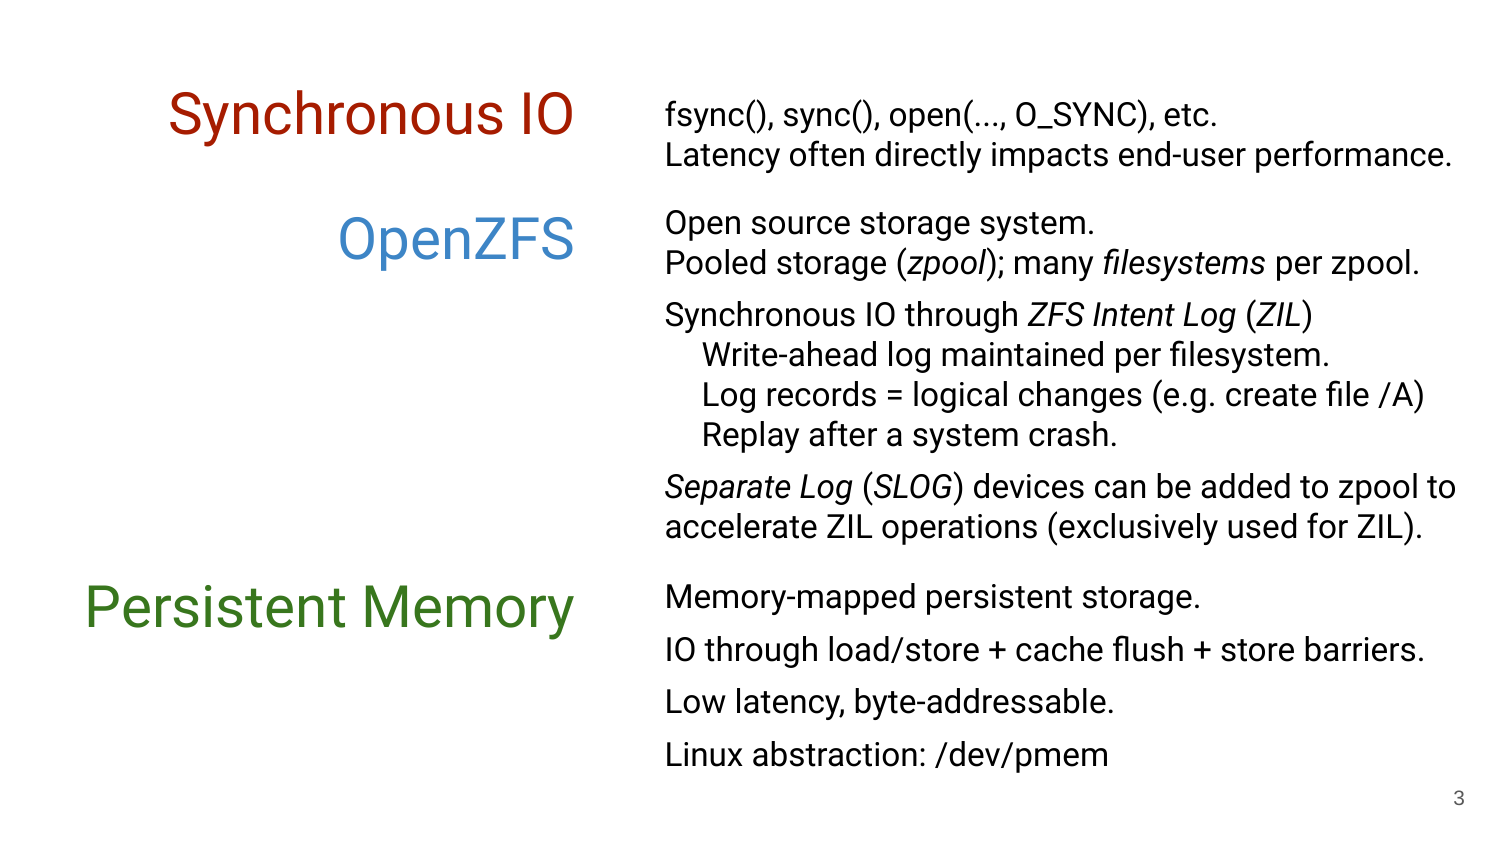

Synchronous IO
fsync(), sync(), open(..., O_SYNC), etc.
Latency often directly impacts end-user performance.
OpenZFS
Open source storage system.
Pooled storage (zpool); many filesystems per zpool.
Synchronous IO through ZFS Intent Log (ZIL)
Write-ahead log maintained per filesystem.
Log records = logical changes (e.g. create file /A)
Replay after a system crash.
Separate Log (SLOG) devices can be added to zpool to accelerate ZIL operations (exclusively used for ZIL).
Persistent Memory
Memory-mapped persistent storage.
IO through load/store + cache flush + store barriers.
Low latency, byte-addressable.
Linux abstraction: /dev/pmem
3